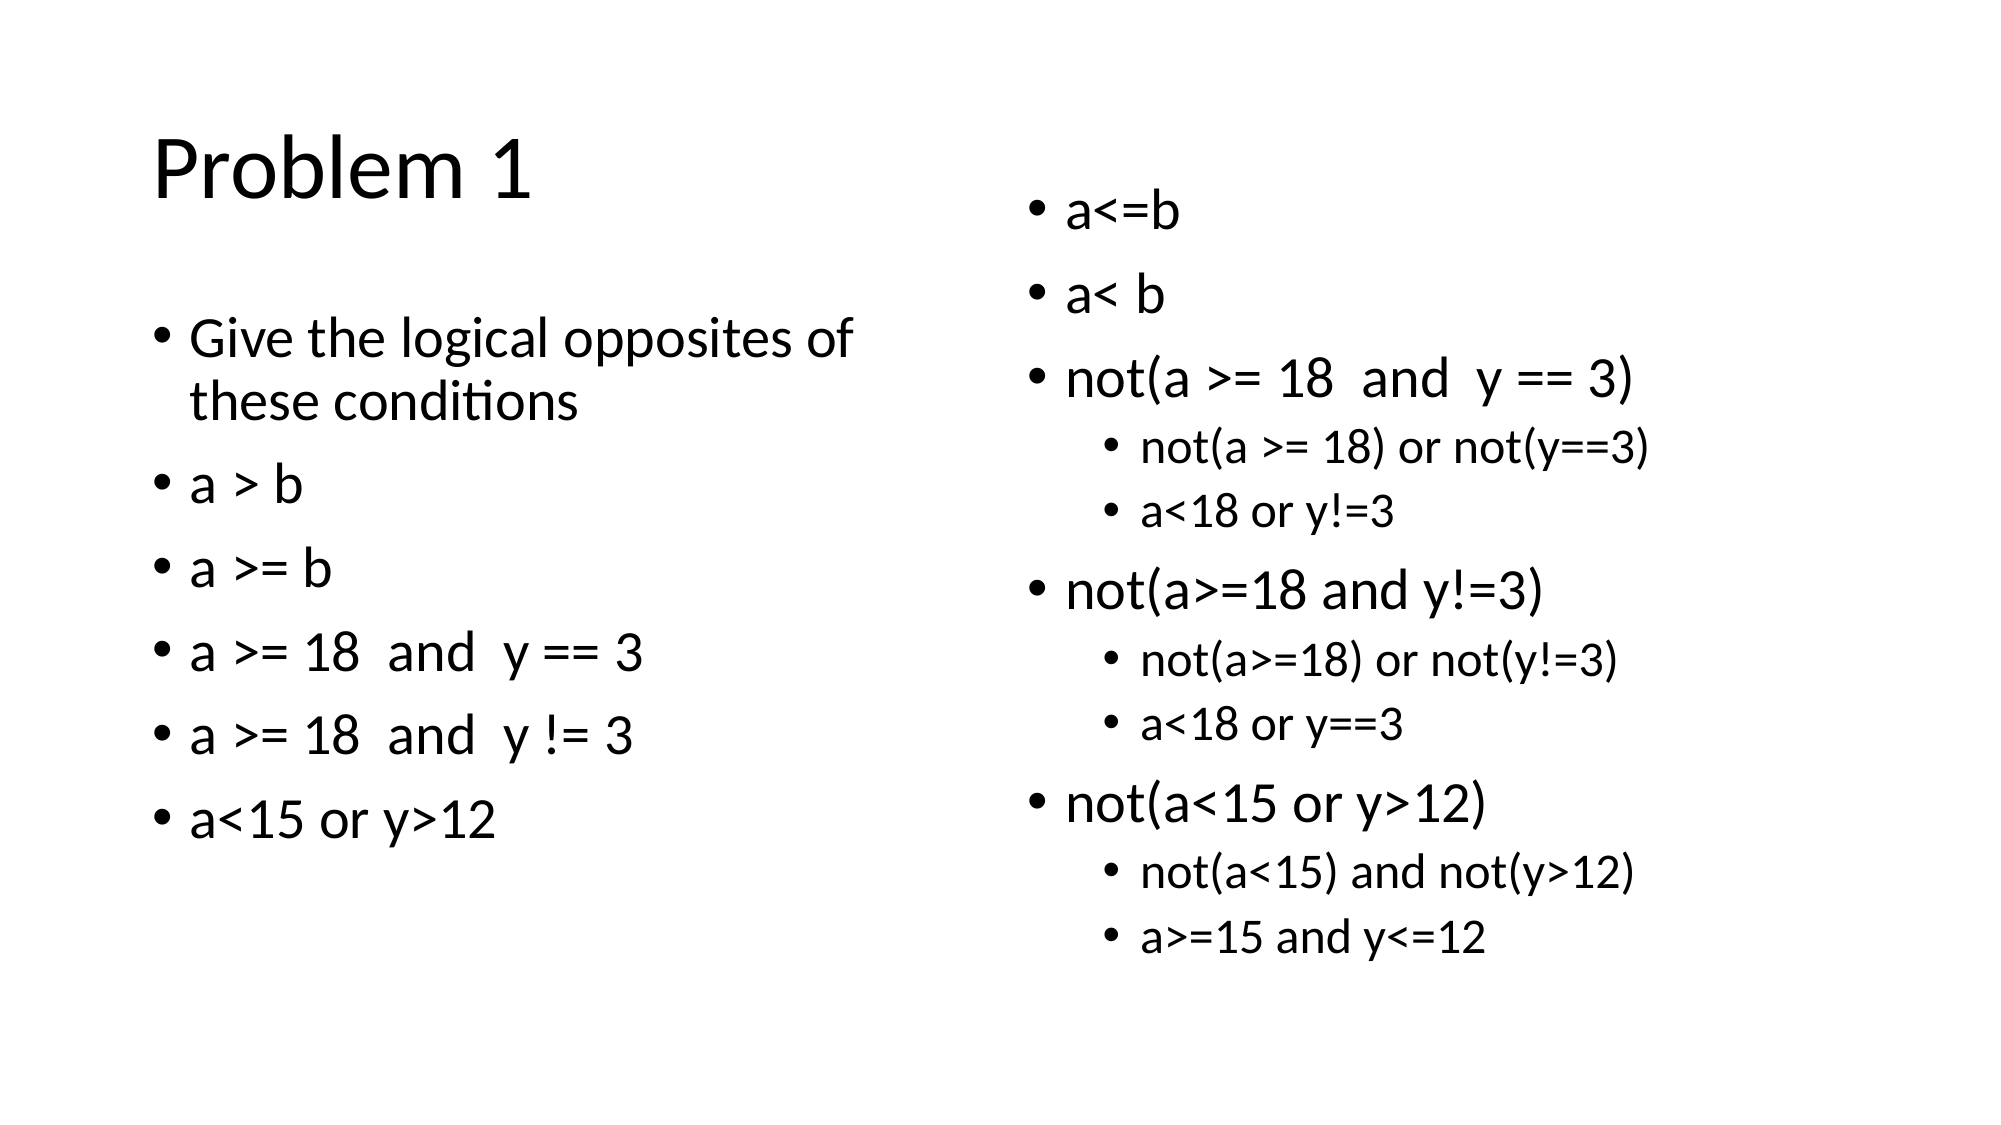

# Problem 1
a<=b
a< b
not(a >= 18  and  y == 3)
not(a >= 18) or not(y==3)
a<18 or y!=3
not(a>=18 and y!=3)
not(a>=18) or not(y!=3)
a<18 or y==3
not(a<15 or y>12)
not(a<15) and not(y>12)
a>=15 and y<=12

Give the logical opposites of these conditions
a > b
a >= b
a >= 18  and  y == 3
a >= 18  and  y != 3
a<15 or y>12